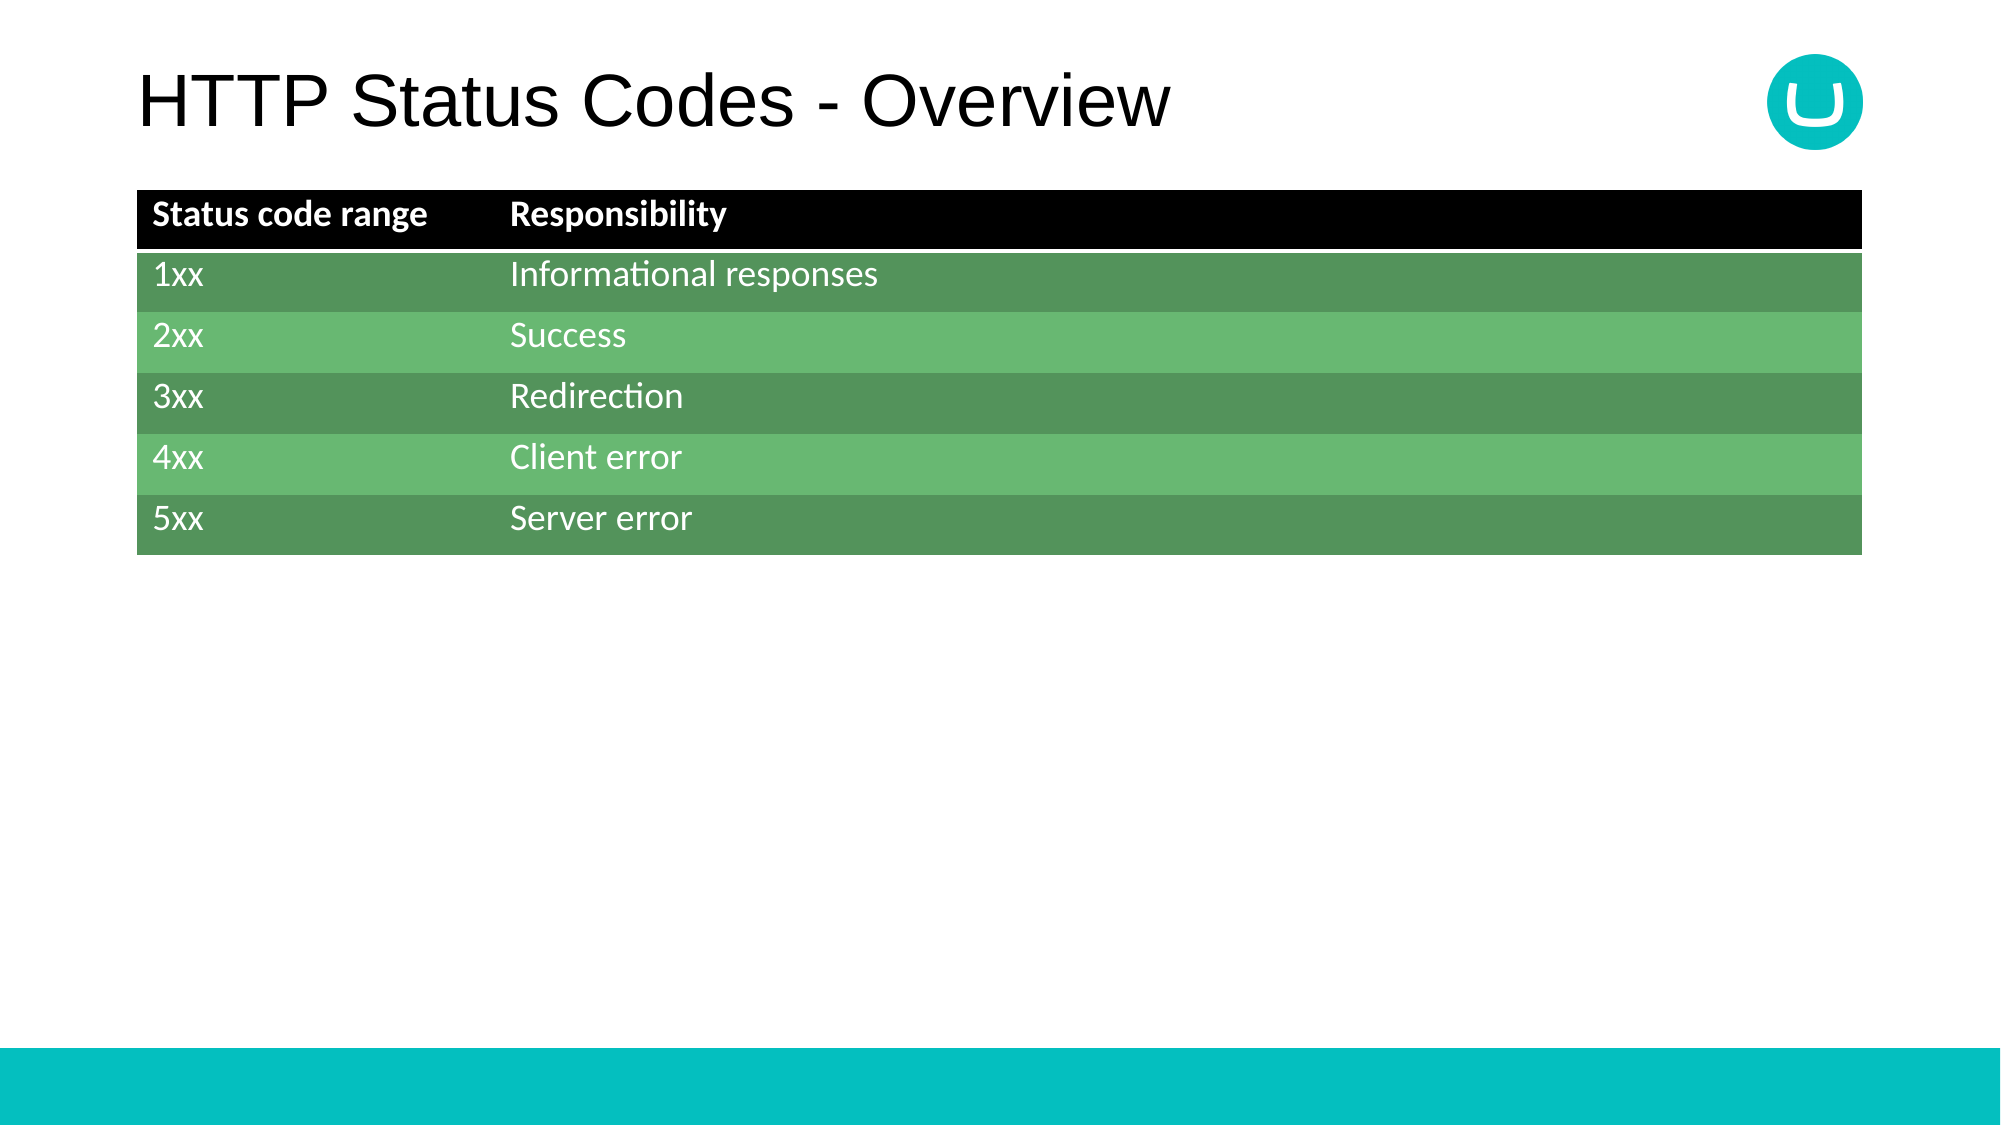

# HTTP Status Codes - Overview
| Status code range | Responsibility |
| --- | --- |
| 1xx | Informational responses |
| 2xx | Success |
| 3xx | Redirection |
| 4xx | Client error |
| 5xx | Server error |